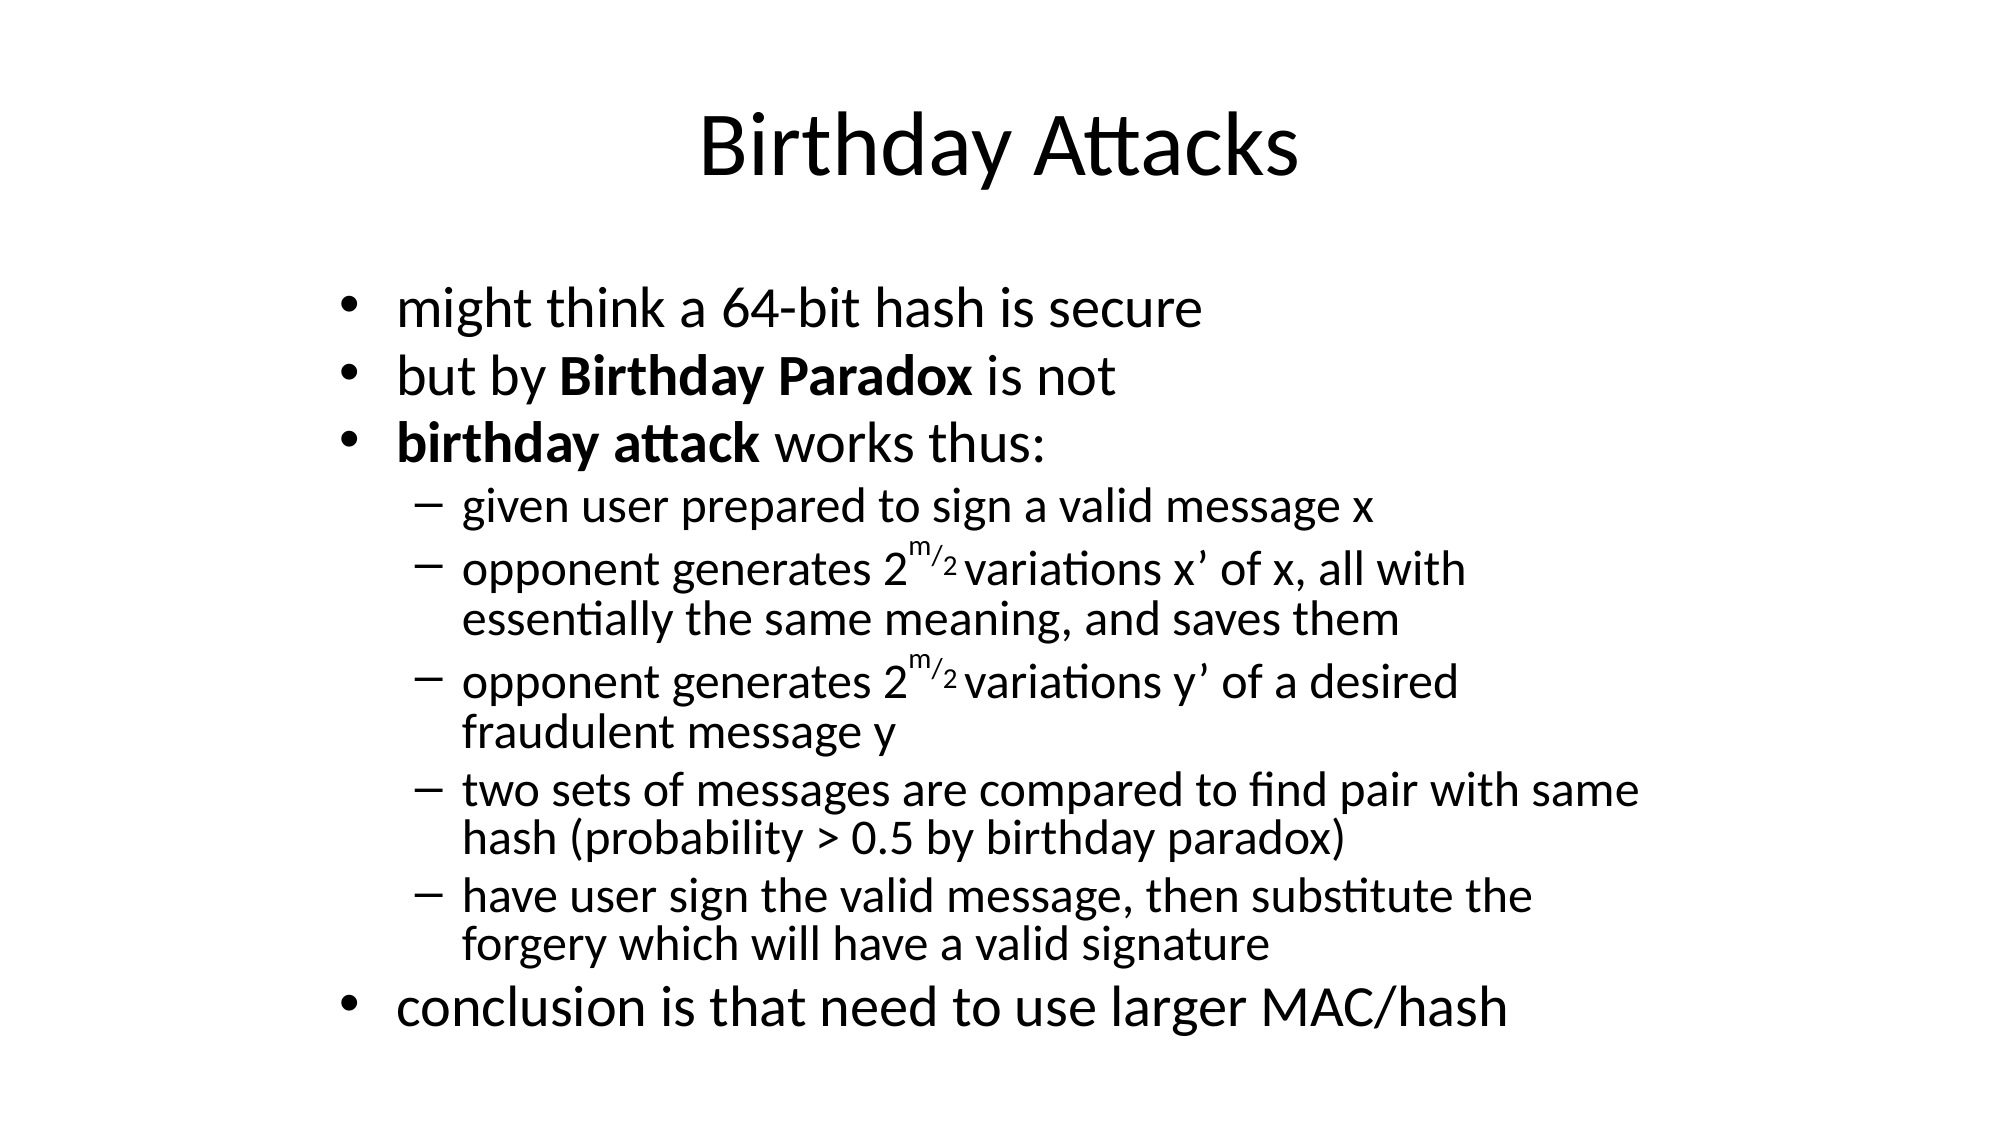

# Birthday Attacks
might think a 64-bit hash is secure
but by Birthday Paradox is not
birthday attack works thus:
given user prepared to sign a valid message x
opponent generates 2m/2 variations x’ of x, all with essentially the same meaning, and saves them
opponent generates 2m/2 variations y’ of a desired fraudulent message y
two sets of messages are compared to find pair with same hash (probability > 0.5 by birthday paradox)
have user sign the valid message, then substitute the forgery which will have a valid signature
conclusion is that need to use larger MAC/hash